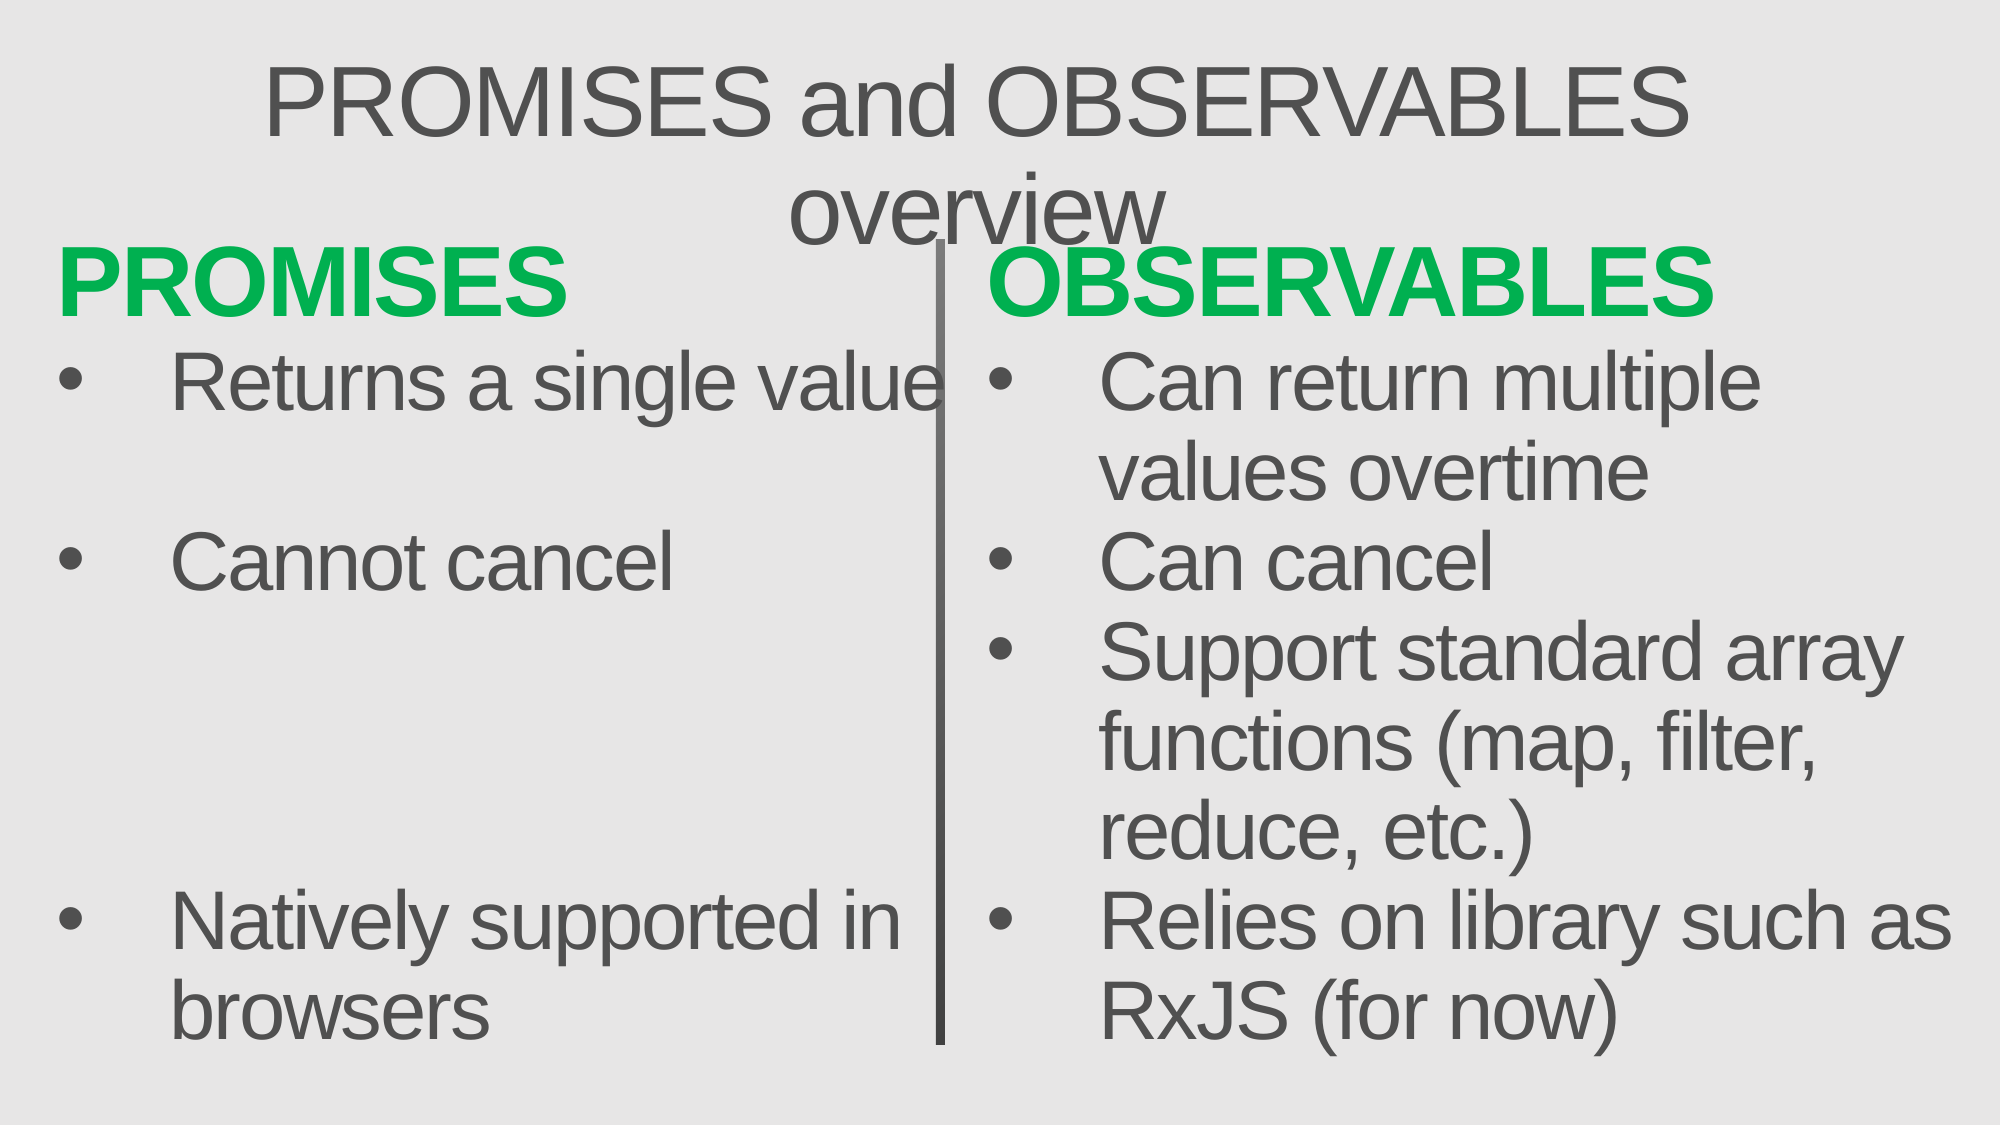

PROMISES and OBSERVABLES overview
PROMISES
Returns a single value

Cannot cancel

Natively supported in browsers

OBSERVABLES
Can return multiple values overtime
Can cancel
Support standard array functions (map, filter, reduce, etc.)
Relies on library such as RxJS (for now)